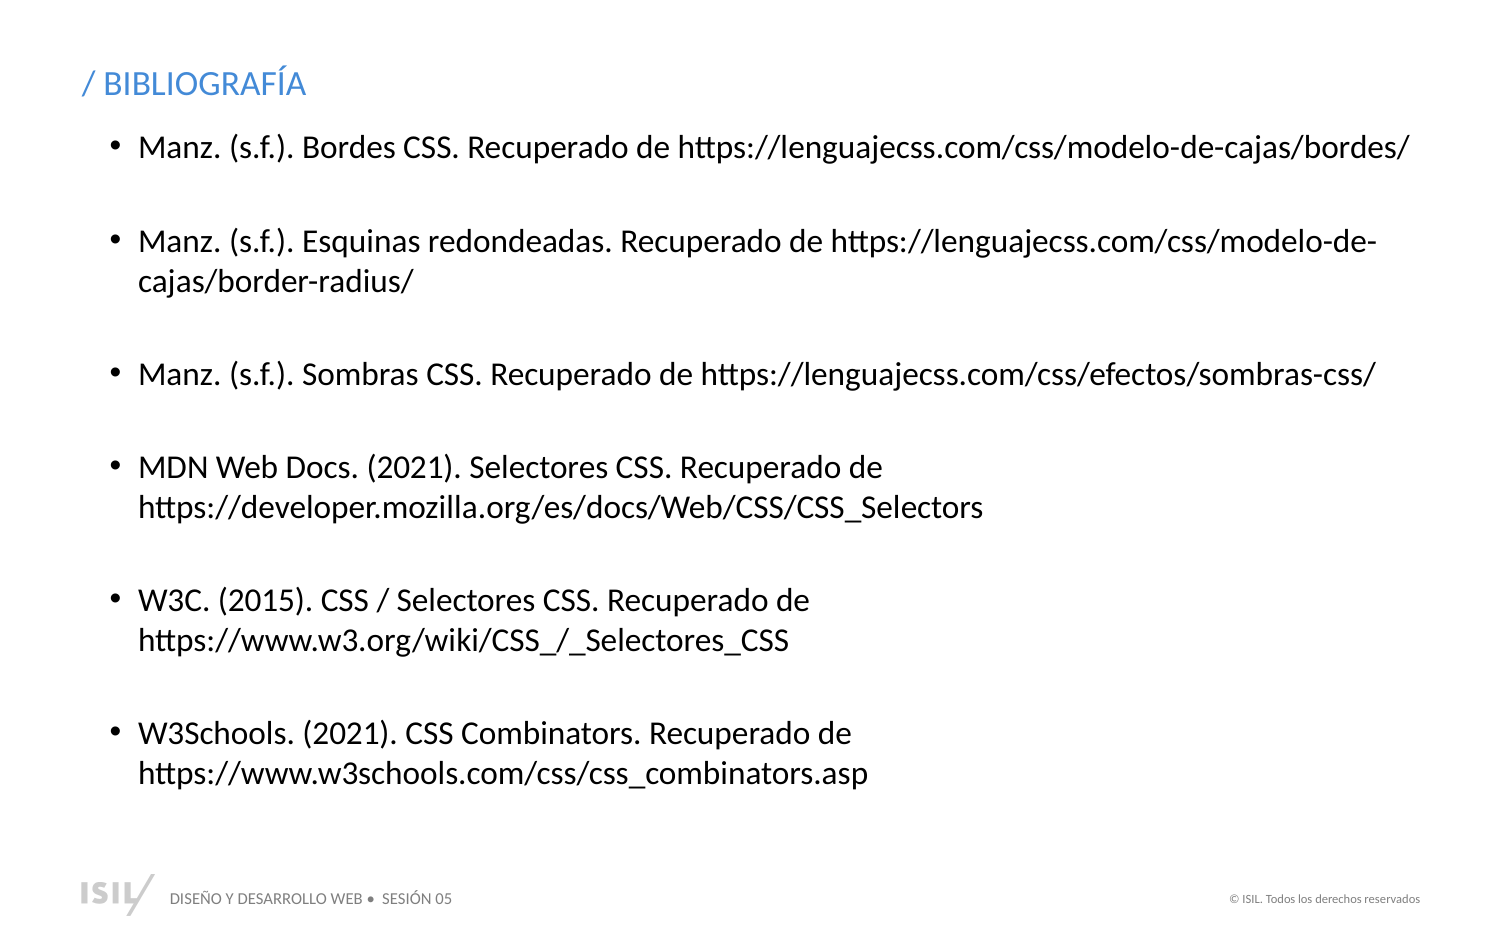

/ BIBLIOGRAFÍA
Manz. (s.f.). Bordes CSS. Recuperado de https://lenguajecss.com/css/modelo-de-cajas/bordes/

Manz. (s.f.). Esquinas redondeadas. Recuperado de https://lenguajecss.com/css/modelo-de-cajas/border-radius/

Manz. (s.f.). Sombras CSS. Recuperado de https://lenguajecss.com/css/efectos/sombras-css/

MDN Web Docs. (2021). Selectores CSS. Recuperado de https://developer.mozilla.org/es/docs/Web/CSS/CSS_Selectors

W3C. (2015). CSS / Selectores CSS. Recuperado de https://www.w3.org/wiki/CSS_/_Selectores_CSS

W3Schools. (2021). CSS Combinators. Recuperado de https://www.w3schools.com/css/css_combinators.asp